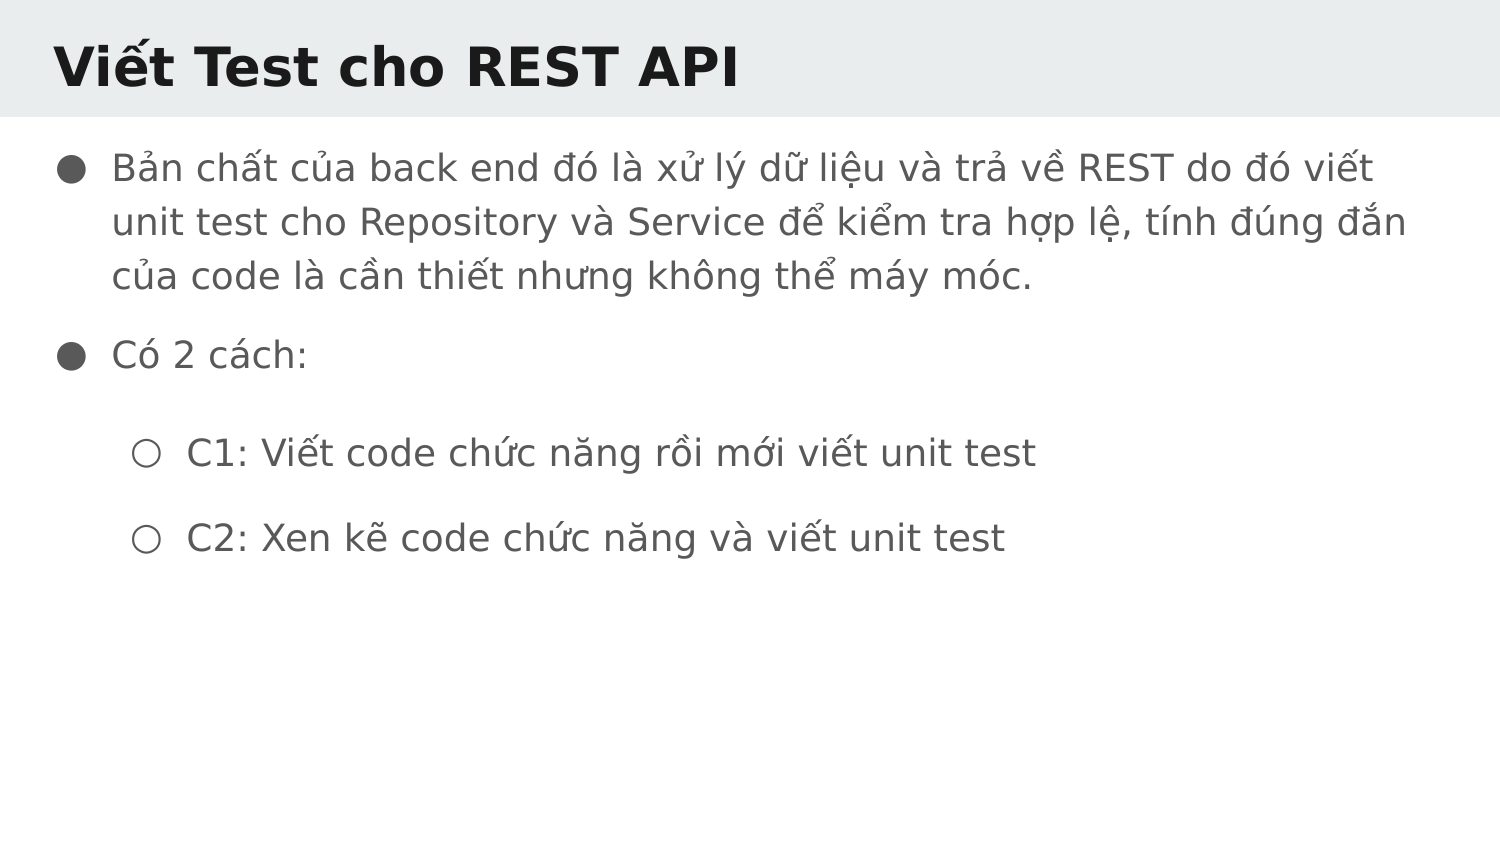

# Viết Test cho REST API
Bản chất của back end đó là xử lý dữ liệu và trả về REST do đó viết unit test cho Repository và Service để kiểm tra hợp lệ, tính đúng đắn của code là cần thiết nhưng không thể máy móc.
Có 2 cách:
C1: Viết code chức năng rồi mới viết unit test
C2: Xen kẽ code chức năng và viết unit test